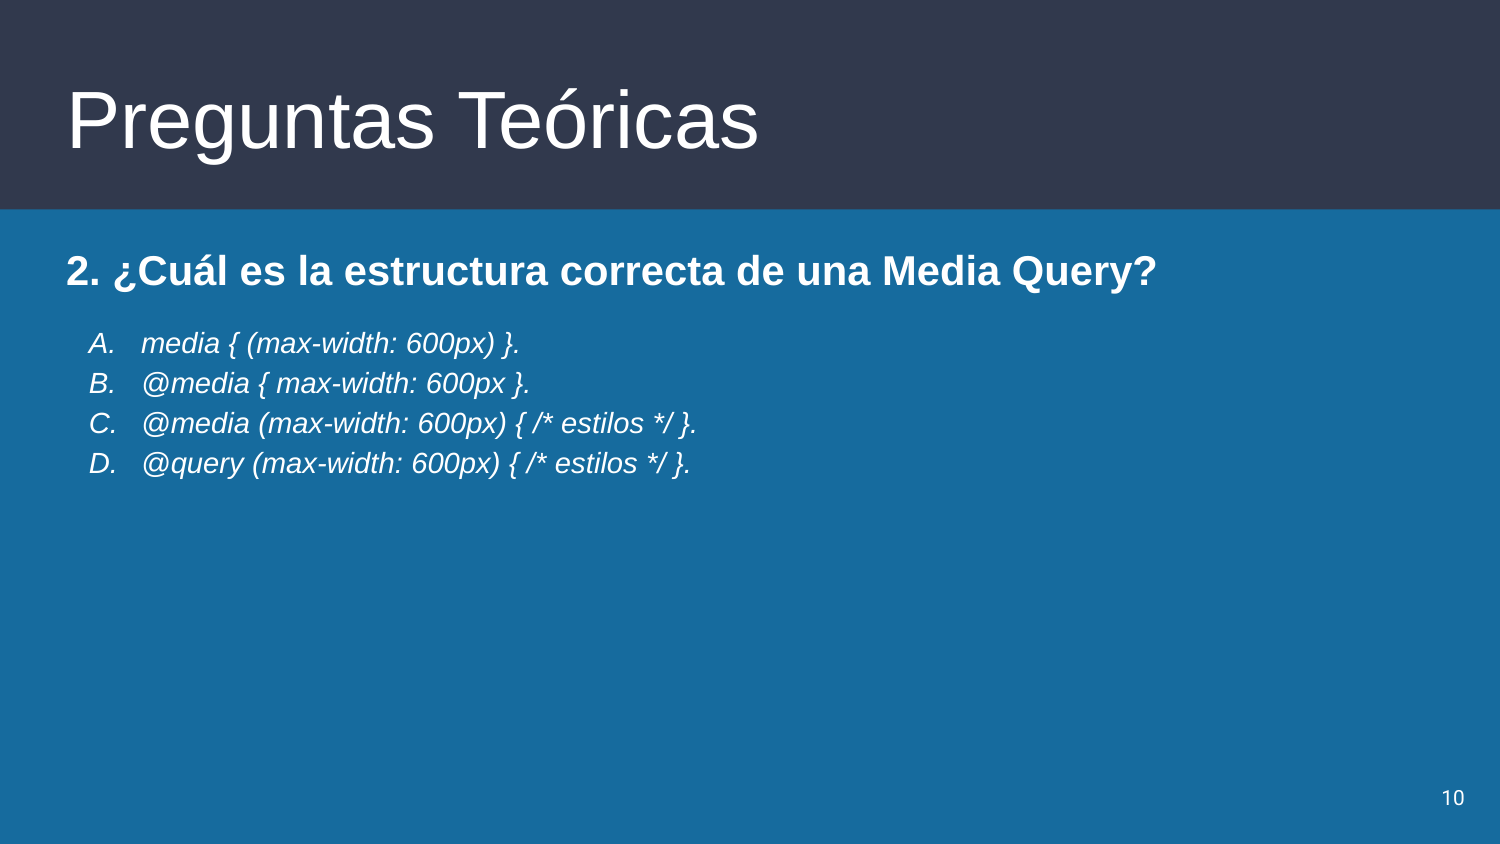

# Preguntas Teóricas
2. ¿Cuál es la estructura correcta de una Media Query?
media { (max-width: 600px) }.
@media { max-width: 600px }.
@media (max-width: 600px) { /* estilos */ }.
@query (max-width: 600px) { /* estilos */ }.

10